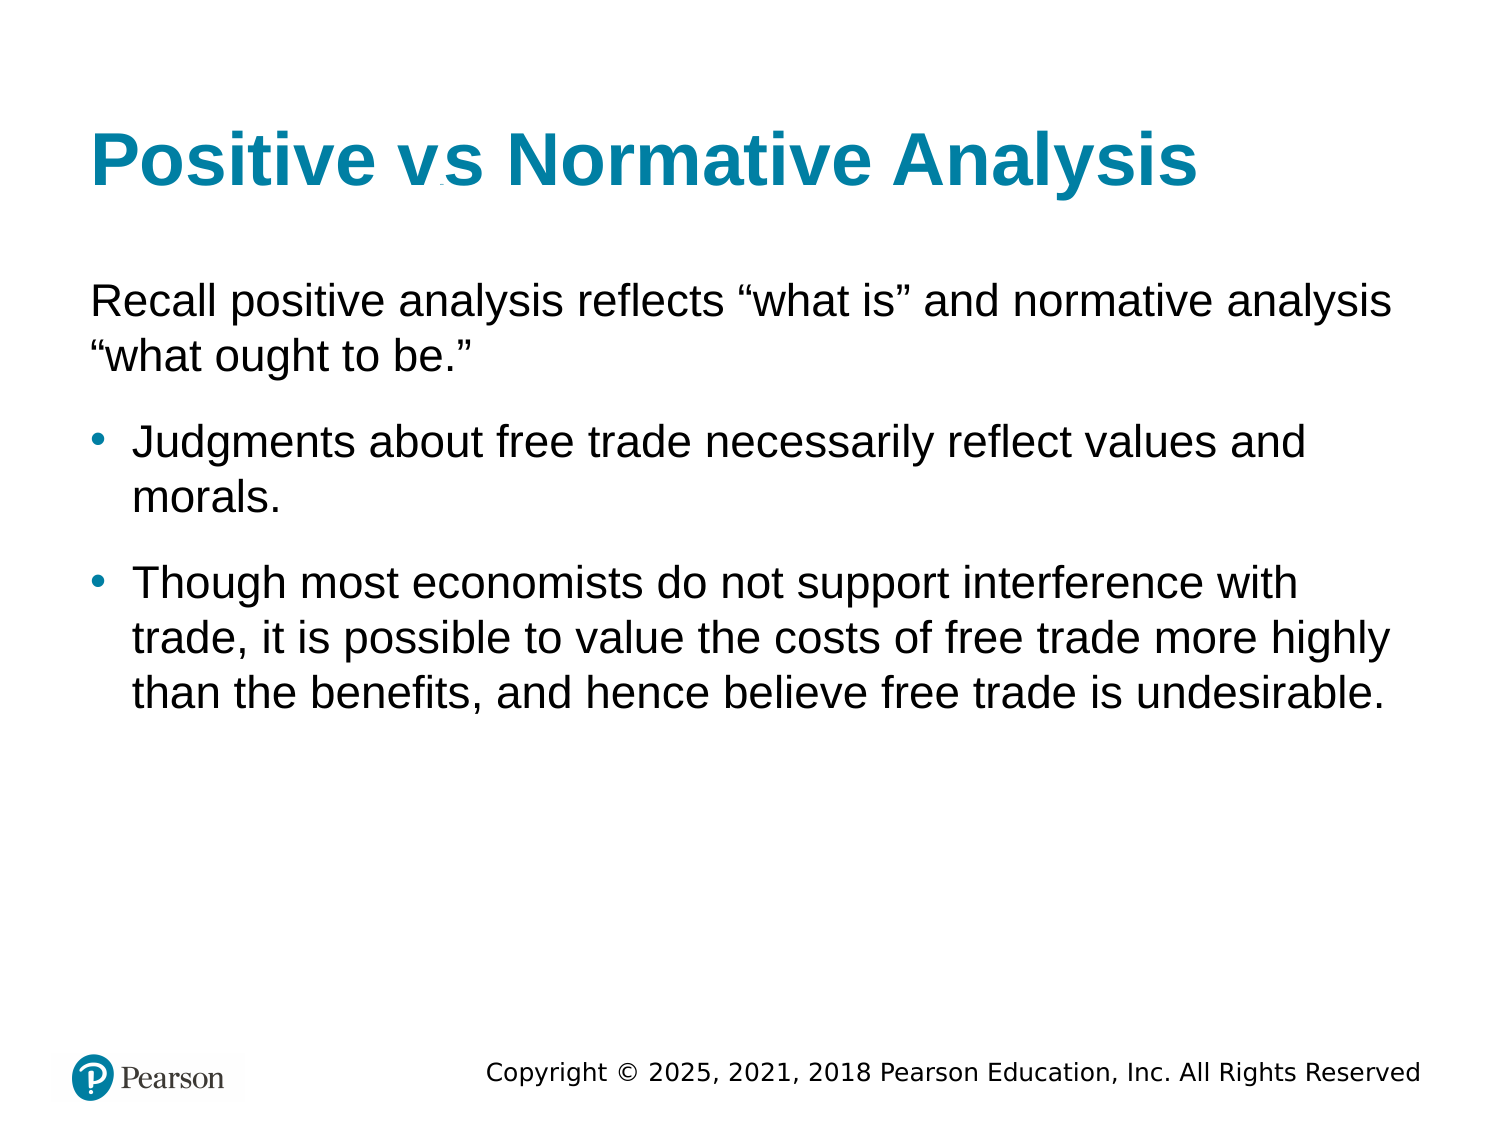

# Positive versus Normative Analysis
Recall positive analysis reflects “what is” and normative analysis “what ought to be.”
Judgments about free trade necessarily reflect values and morals.
Though most economists do not support interference with trade, it is possible to value the costs of free trade more highly than the benefits, and hence believe free trade is undesirable.